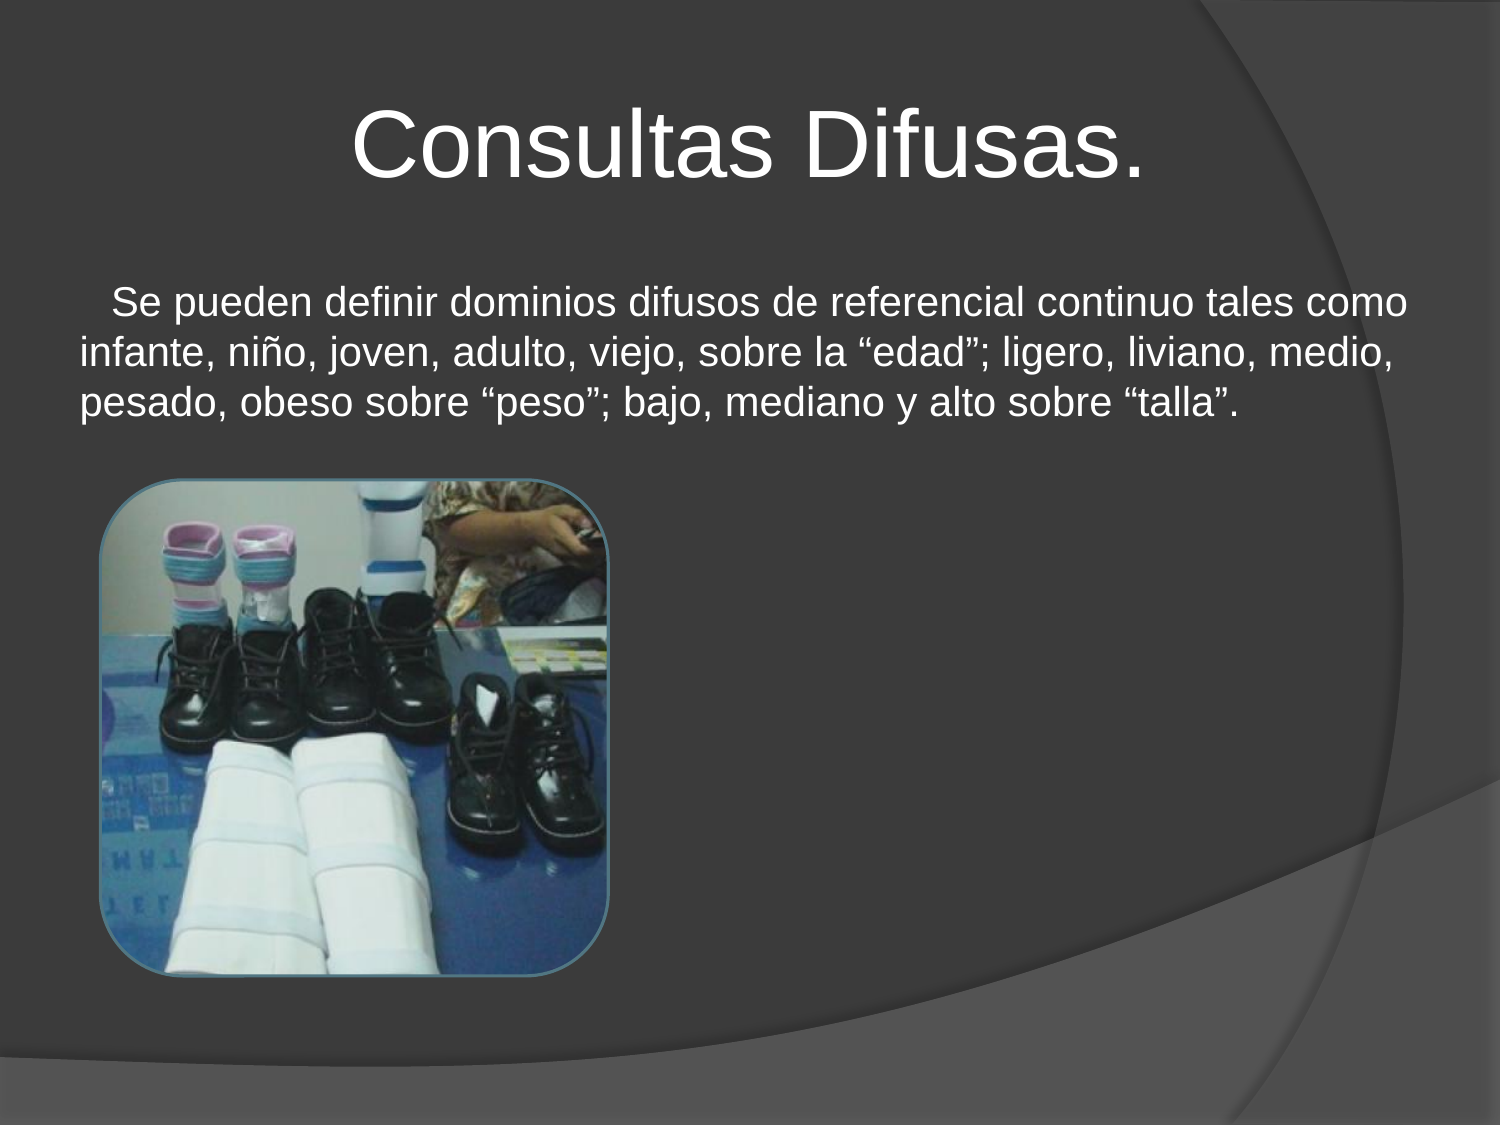

# Consultas Difusas.
   Se pueden definir dominios difusos de referencial continuo tales como infante, niño, joven, adulto, viejo, sobre la “edad”; ligero, liviano, medio, pesado, obeso sobre “peso”; bajo, mediano y alto sobre “talla”.